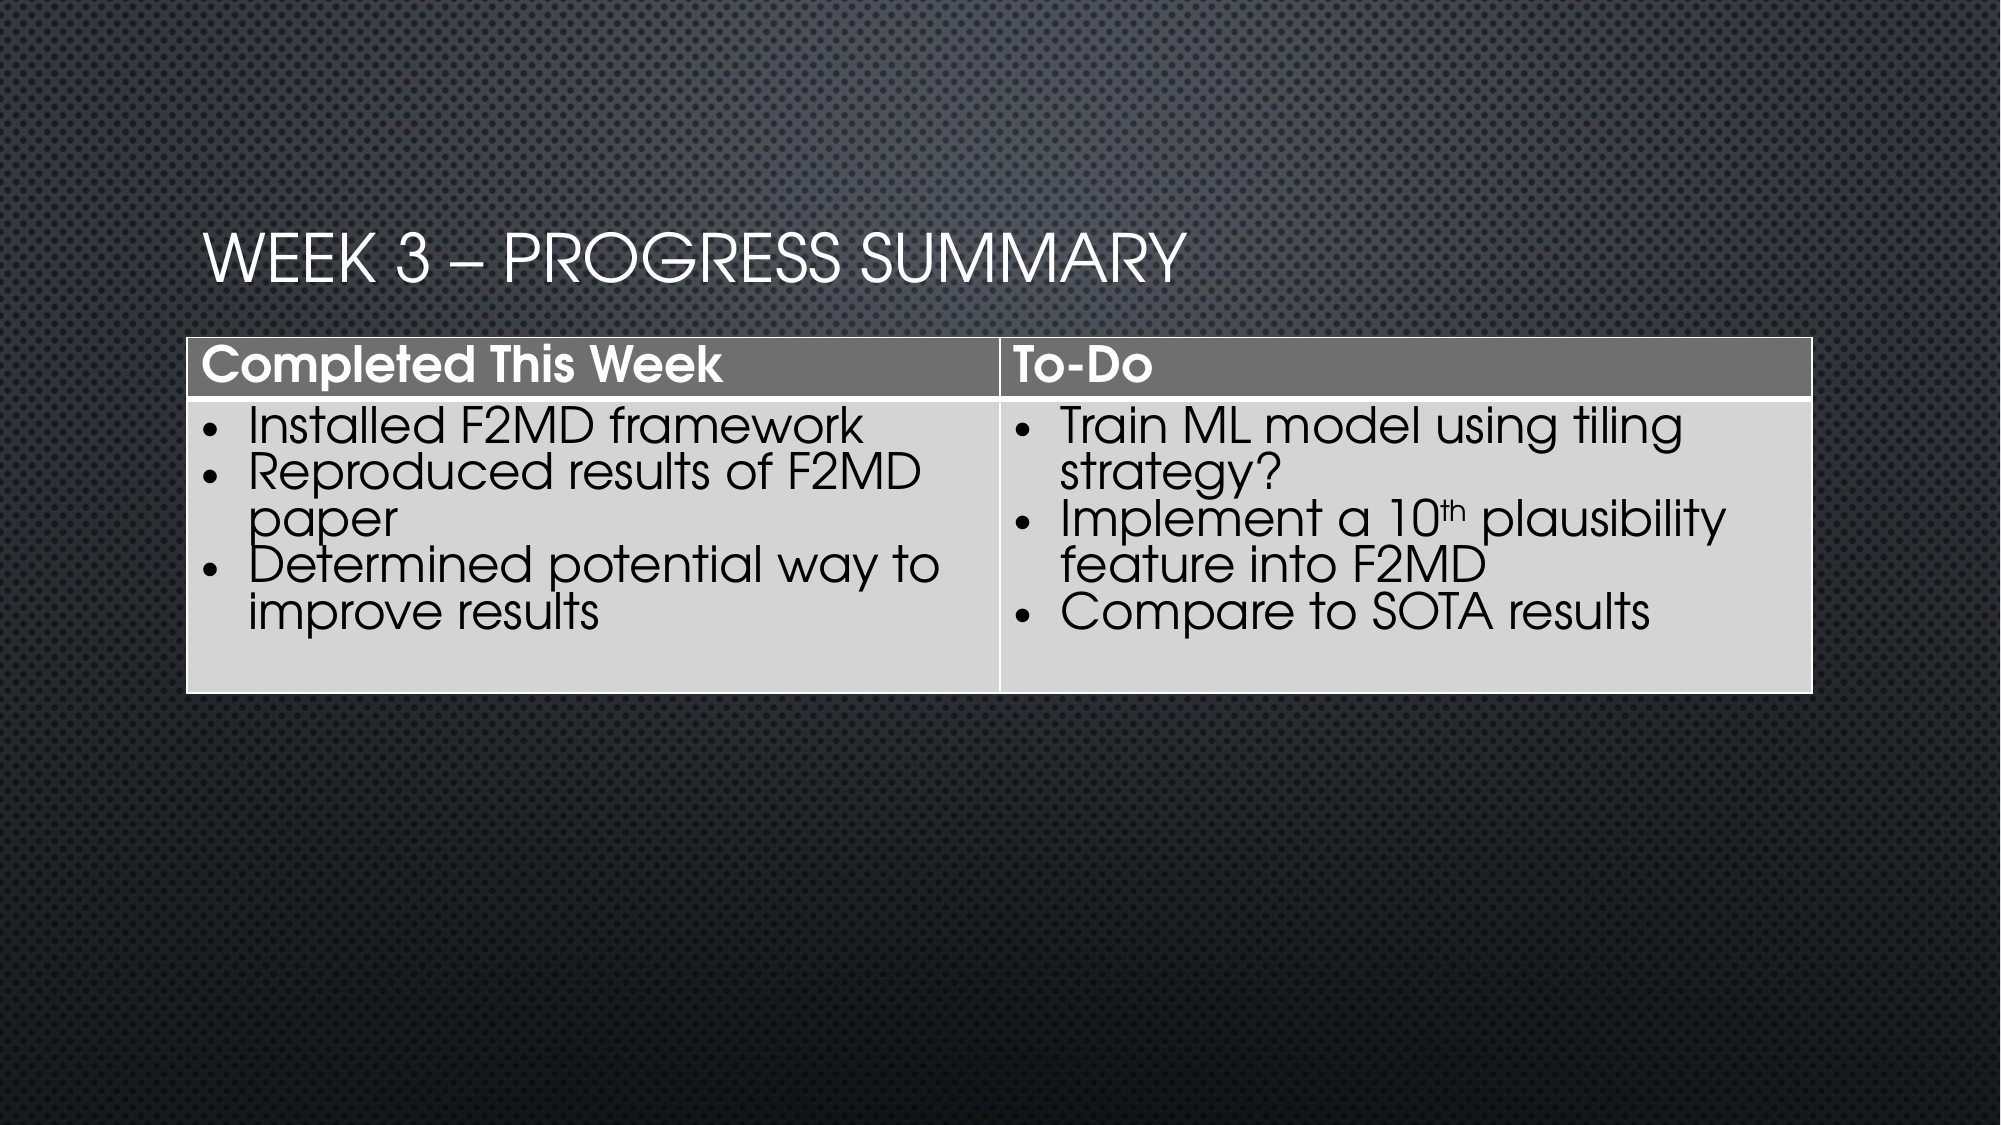

# Week 3 – Progress Summary
| Completed This Week | To-Do |
| --- | --- |
| Installed F2MD framework Reproduced results of F2MD paper Determined potential way to improve results | Train ML model using tiling strategy? Implement a 10th plausibility feature into F2MD Compare to SOTA results |